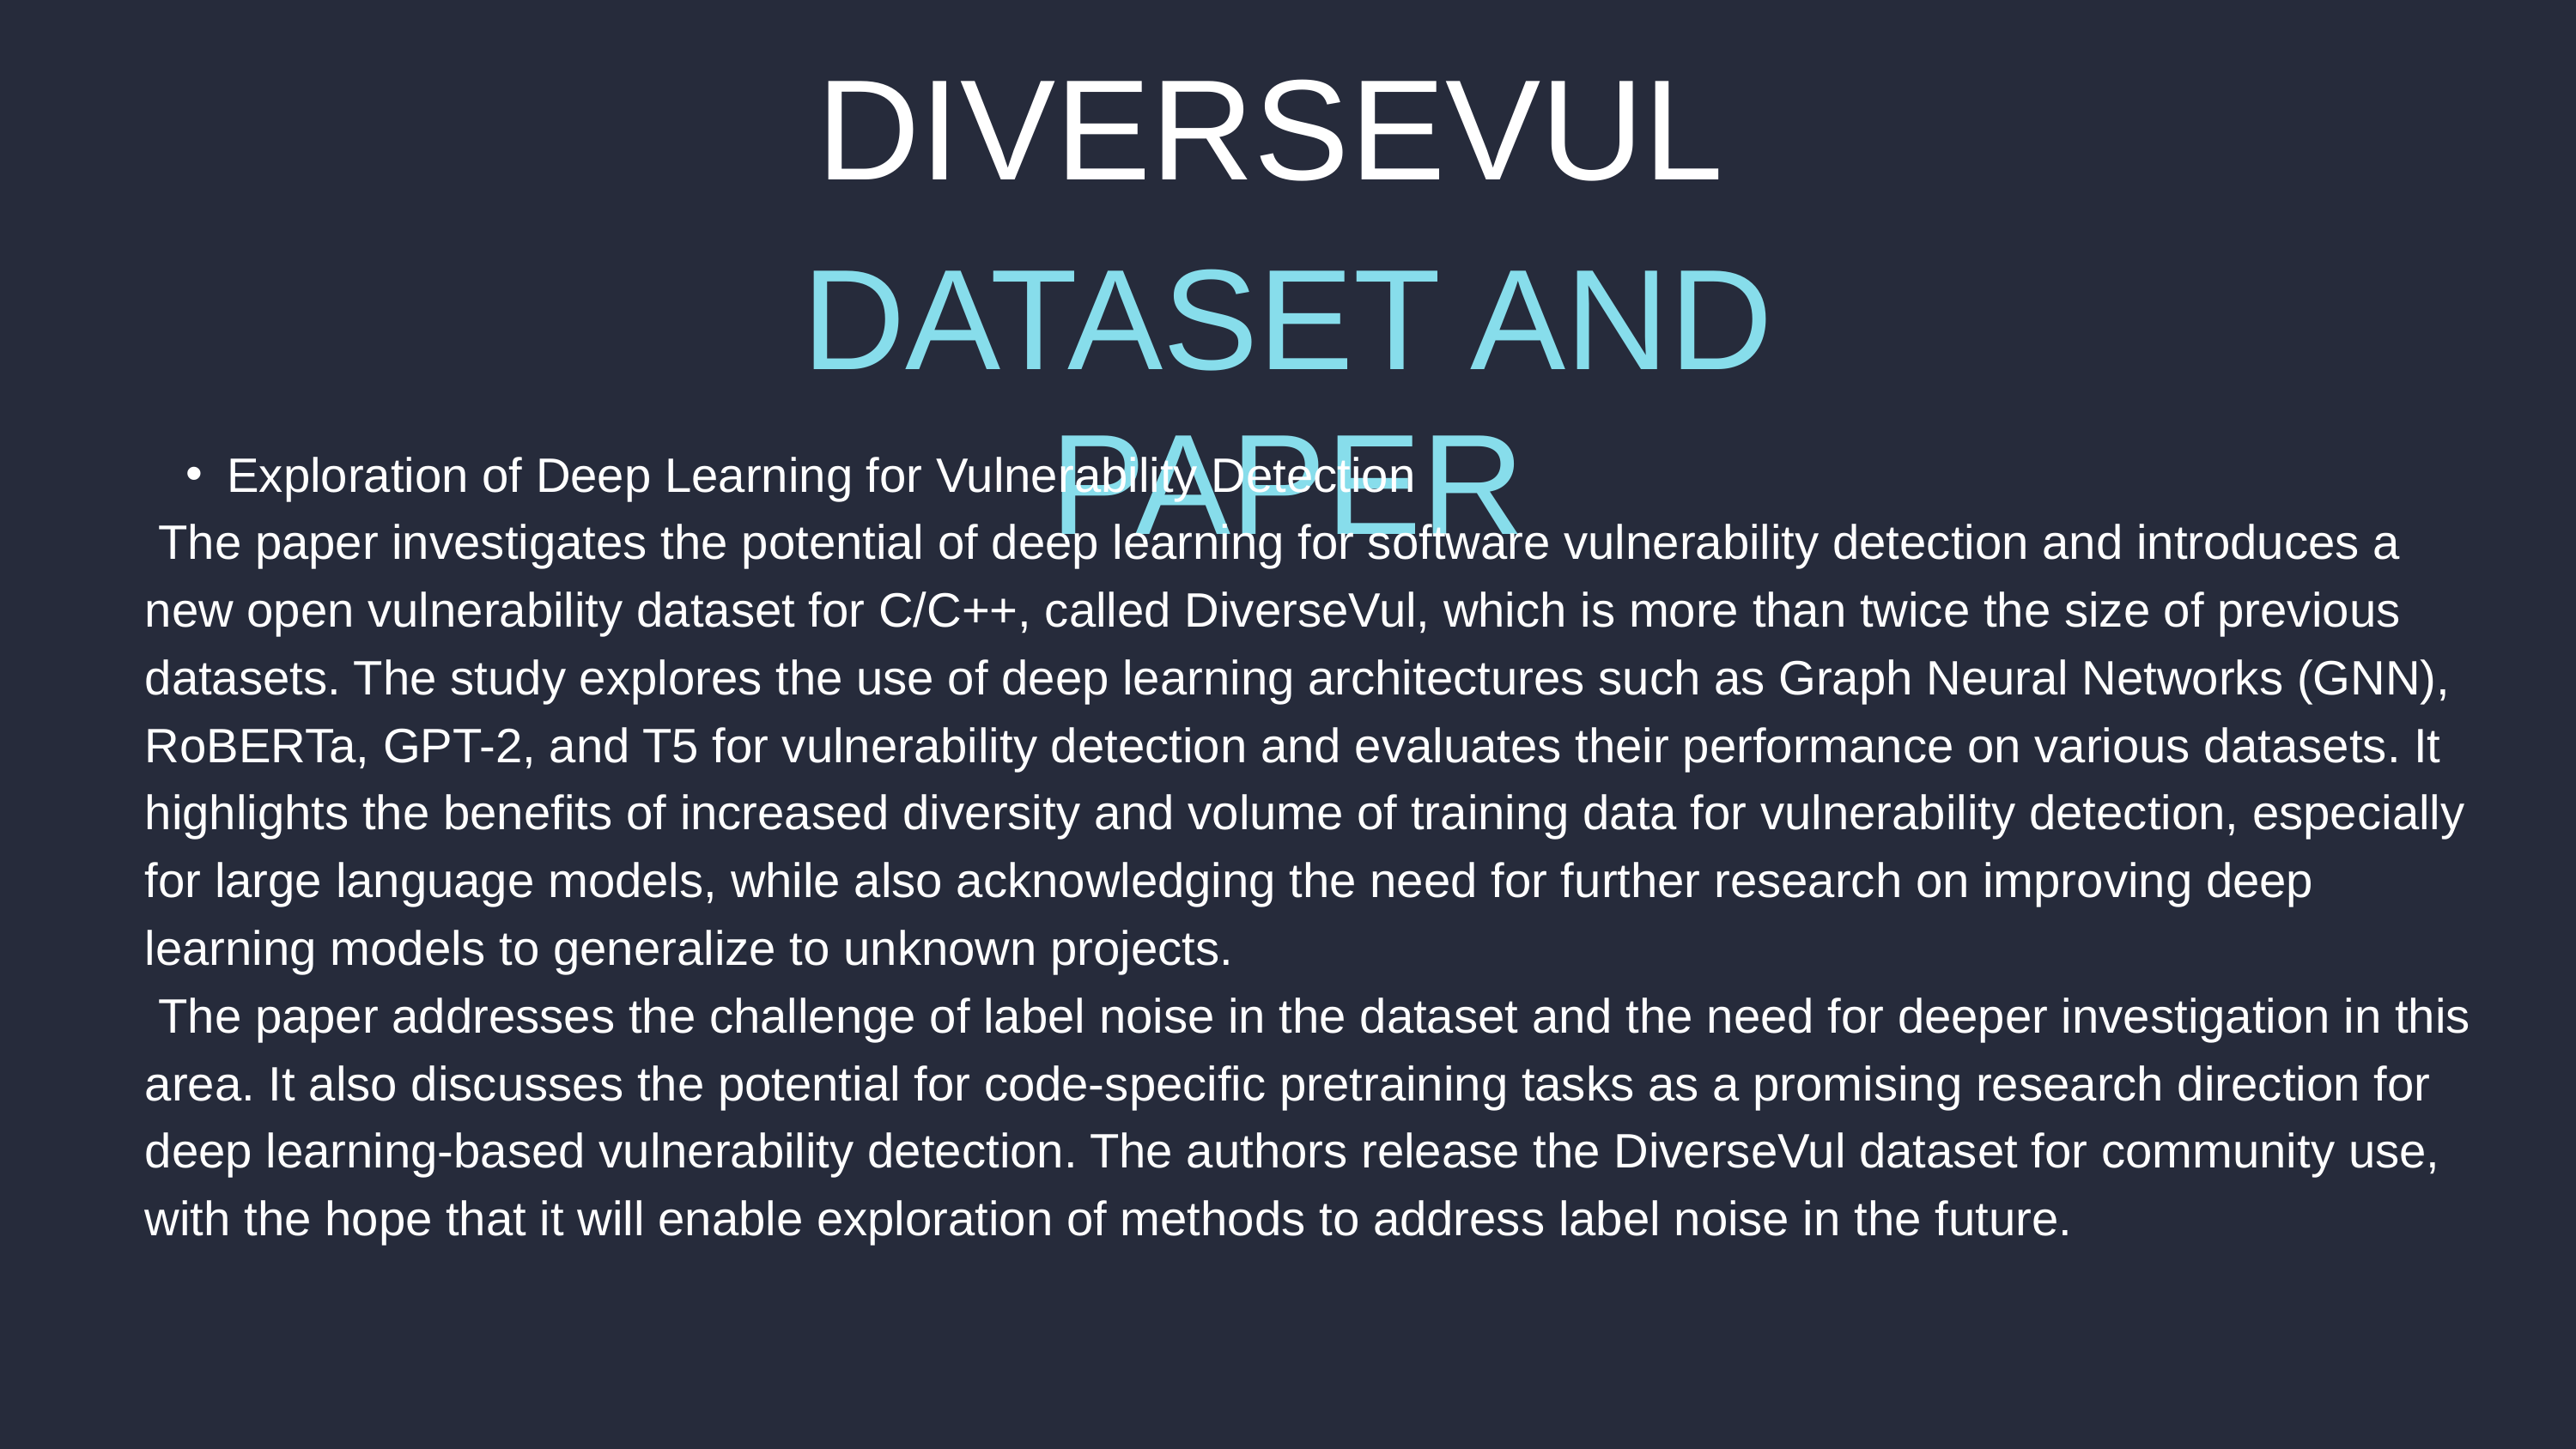

DIVERSEVUL
DATASET AND PAPER
Exploration of Deep Learning for Vulnerability Detection
 The paper investigates the potential of deep learning for software vulnerability detection and introduces a new open vulnerability dataset for C/C++, called DiverseVul, which is more than twice the size of previous datasets. The study explores the use of deep learning architectures such as Graph Neural Networks (GNN), RoBERTa, GPT-2, and T5 for vulnerability detection and evaluates their performance on various datasets. It highlights the benefits of increased diversity and volume of training data for vulnerability detection, especially for large language models, while also acknowledging the need for further research on improving deep learning models to generalize to unknown projects.
 The paper addresses the challenge of label noise in the dataset and the need for deeper investigation in this area. It also discusses the potential for code-specific pretraining tasks as a promising research direction for deep learning-based vulnerability detection. The authors release the DiverseVul dataset for community use, with the hope that it will enable exploration of methods to address label noise in the future.